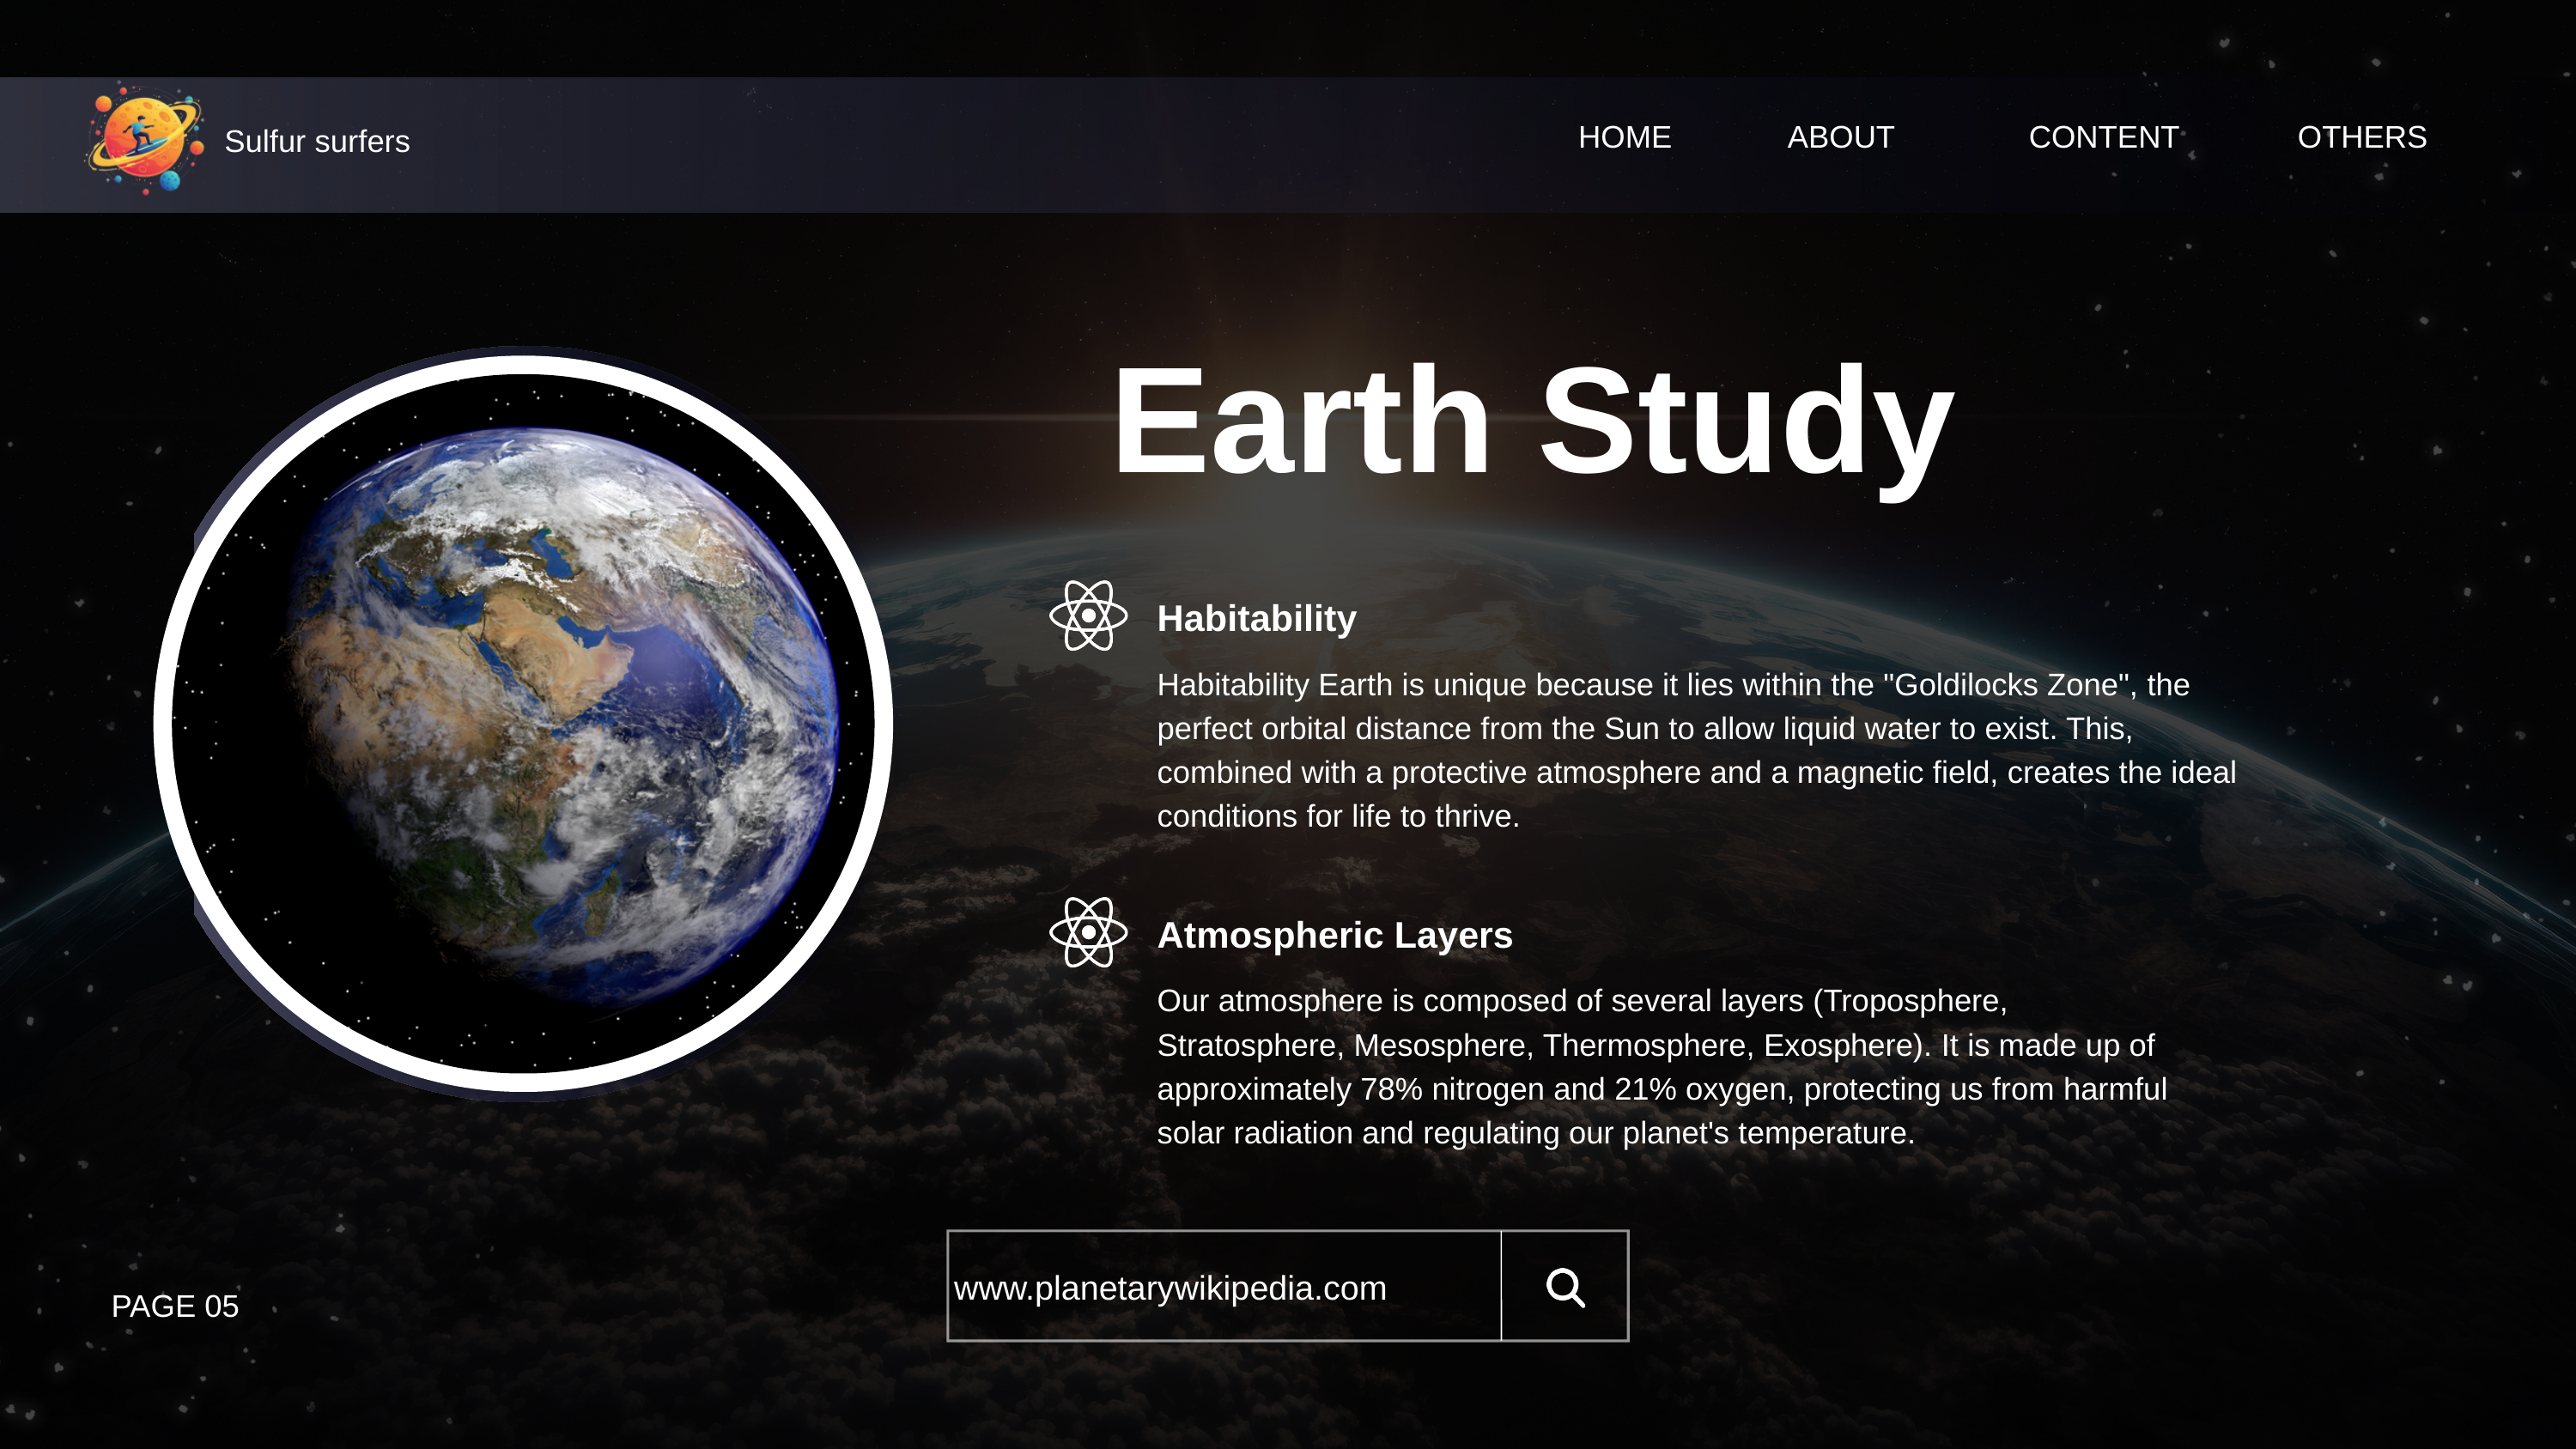

HOME
ABOUT
CONTENT
OTHERS
Sulfur surfers

Earth Study

Habitability
Habitability Earth is unique because it lies within the "Goldilocks Zone", the perfect orbital distance from the Sun to allow liquid water to exist. This, combined with a protective atmosphere and a magnetic field, creates the ideal conditions for life to thrive.

Atmospheric Layers
Our atmosphere is composed of several layers (Troposphere, Stratosphere, Mesosphere, Thermosphere, Exosphere). It is made up of approximately 78% nitrogen and 21% oxygen, protecting us from harmful solar radiation and regulating our planet's temperature.

www.planetarywikipedia.com

PAGE 05